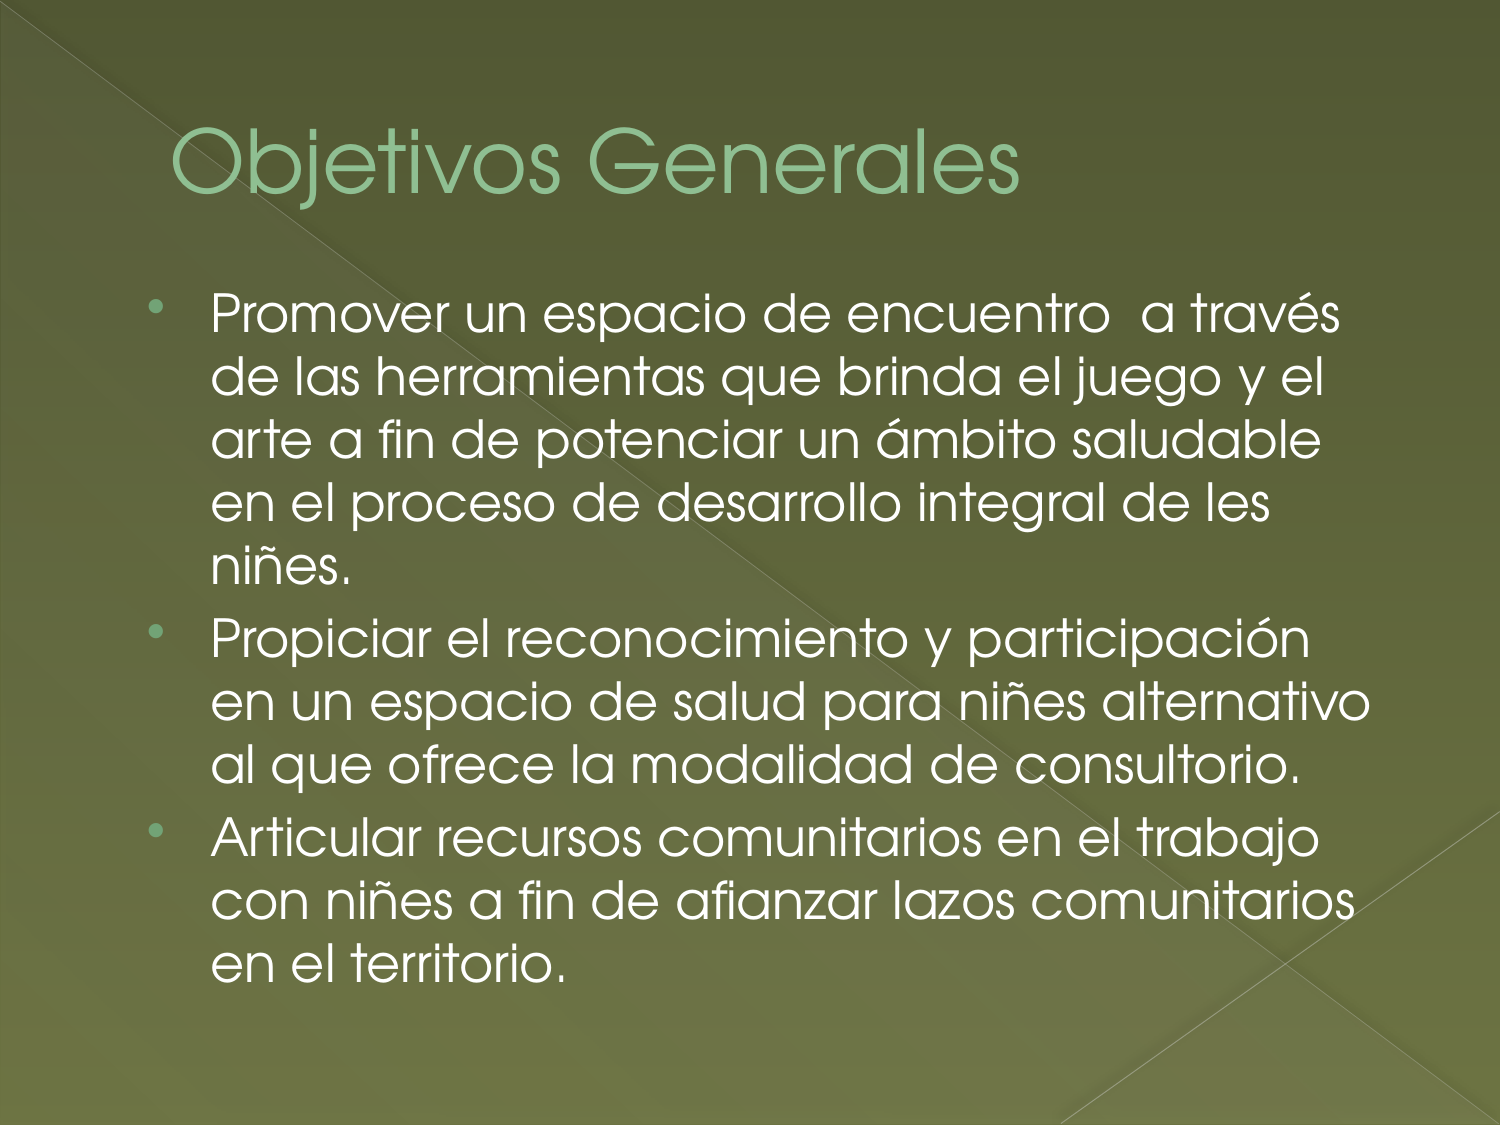

# Objetivos Generales
Promover un espacio de encuentro  a través de las herramientas que brinda el juego y el arte a fin de potenciar un ámbito saludable en el proceso de desarrollo integral de les niñes.
Propiciar el reconocimiento y participación en un espacio de salud para niñes alternativo al que ofrece la modalidad de consultorio.
Articular recursos comunitarios en el trabajo con niñes a fin de afianzar lazos comunitarios en el territorio.